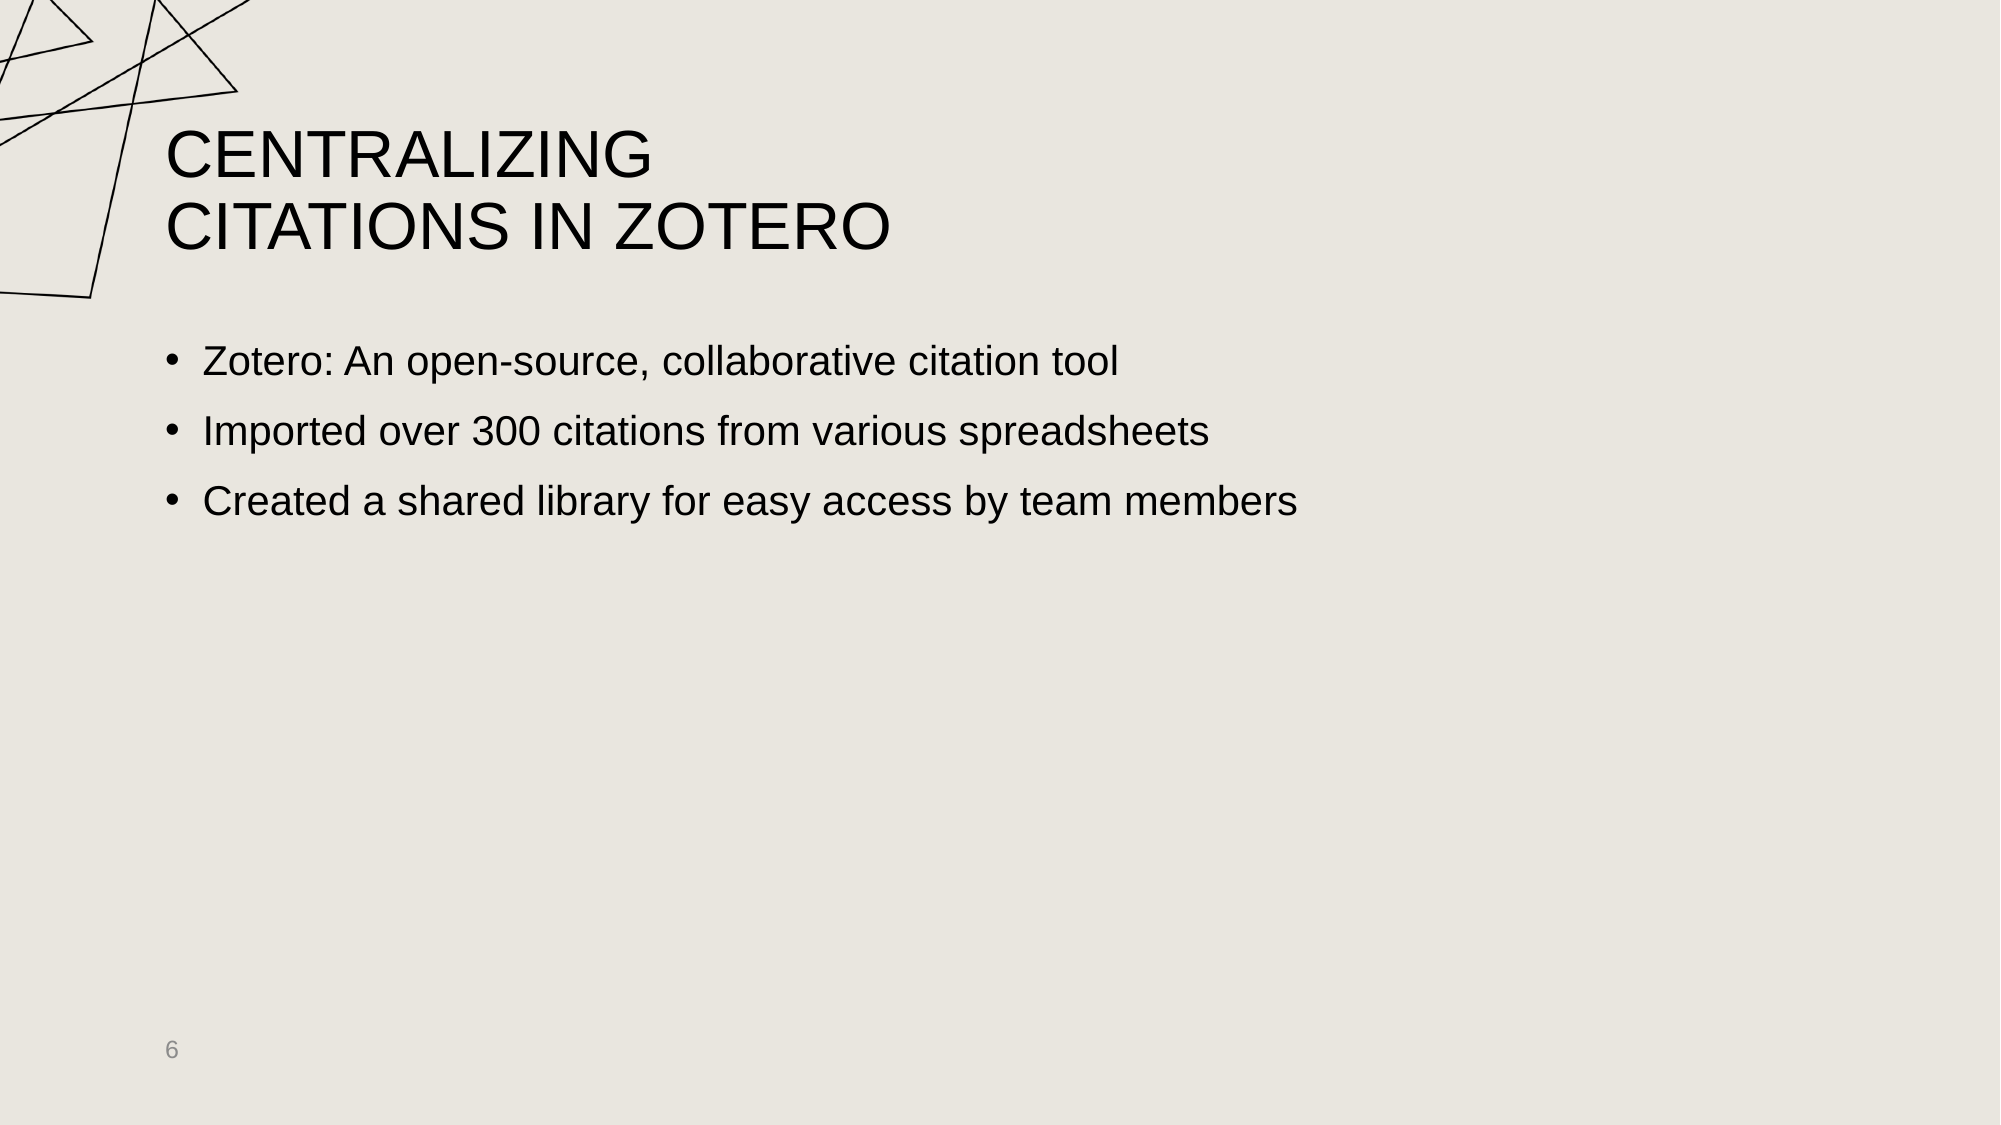

# Centralizing Citations in Zotero
Zotero: An open-source, collaborative citation tool
Imported over 300 citations from various spreadsheets
Created a shared library for easy access by team members
6